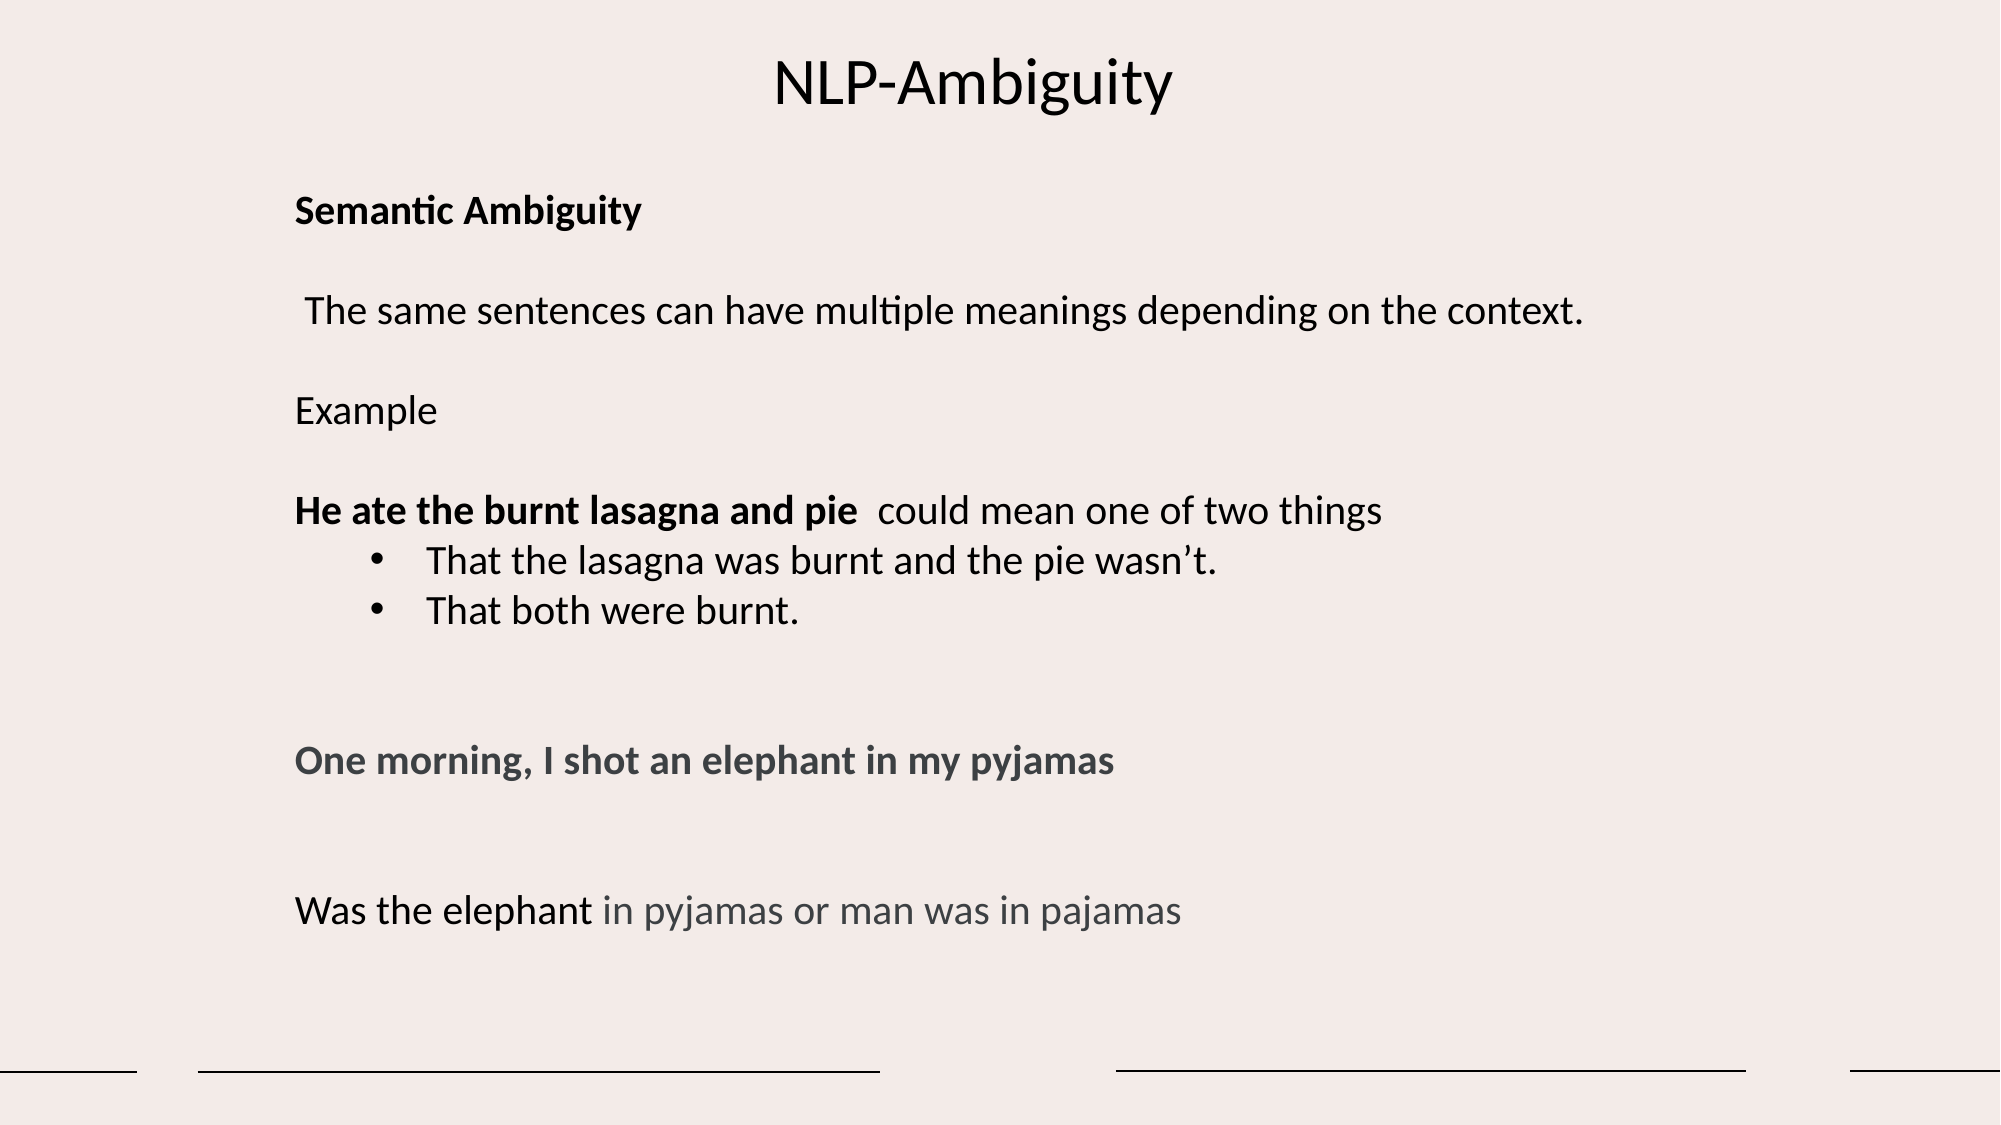

# NLP-Ambiguity
Semantic Ambiguity

 The same sentences can have multiple meanings depending on the context.

Example

He ate the burnt lasagna and pie  could mean one of two things
That the lasagna was burnt and the pie wasn’t.
That both were burnt.

One morning, I shot an elephant in my pyjamas

Was the elephant in pyjamas or man was in pajamas